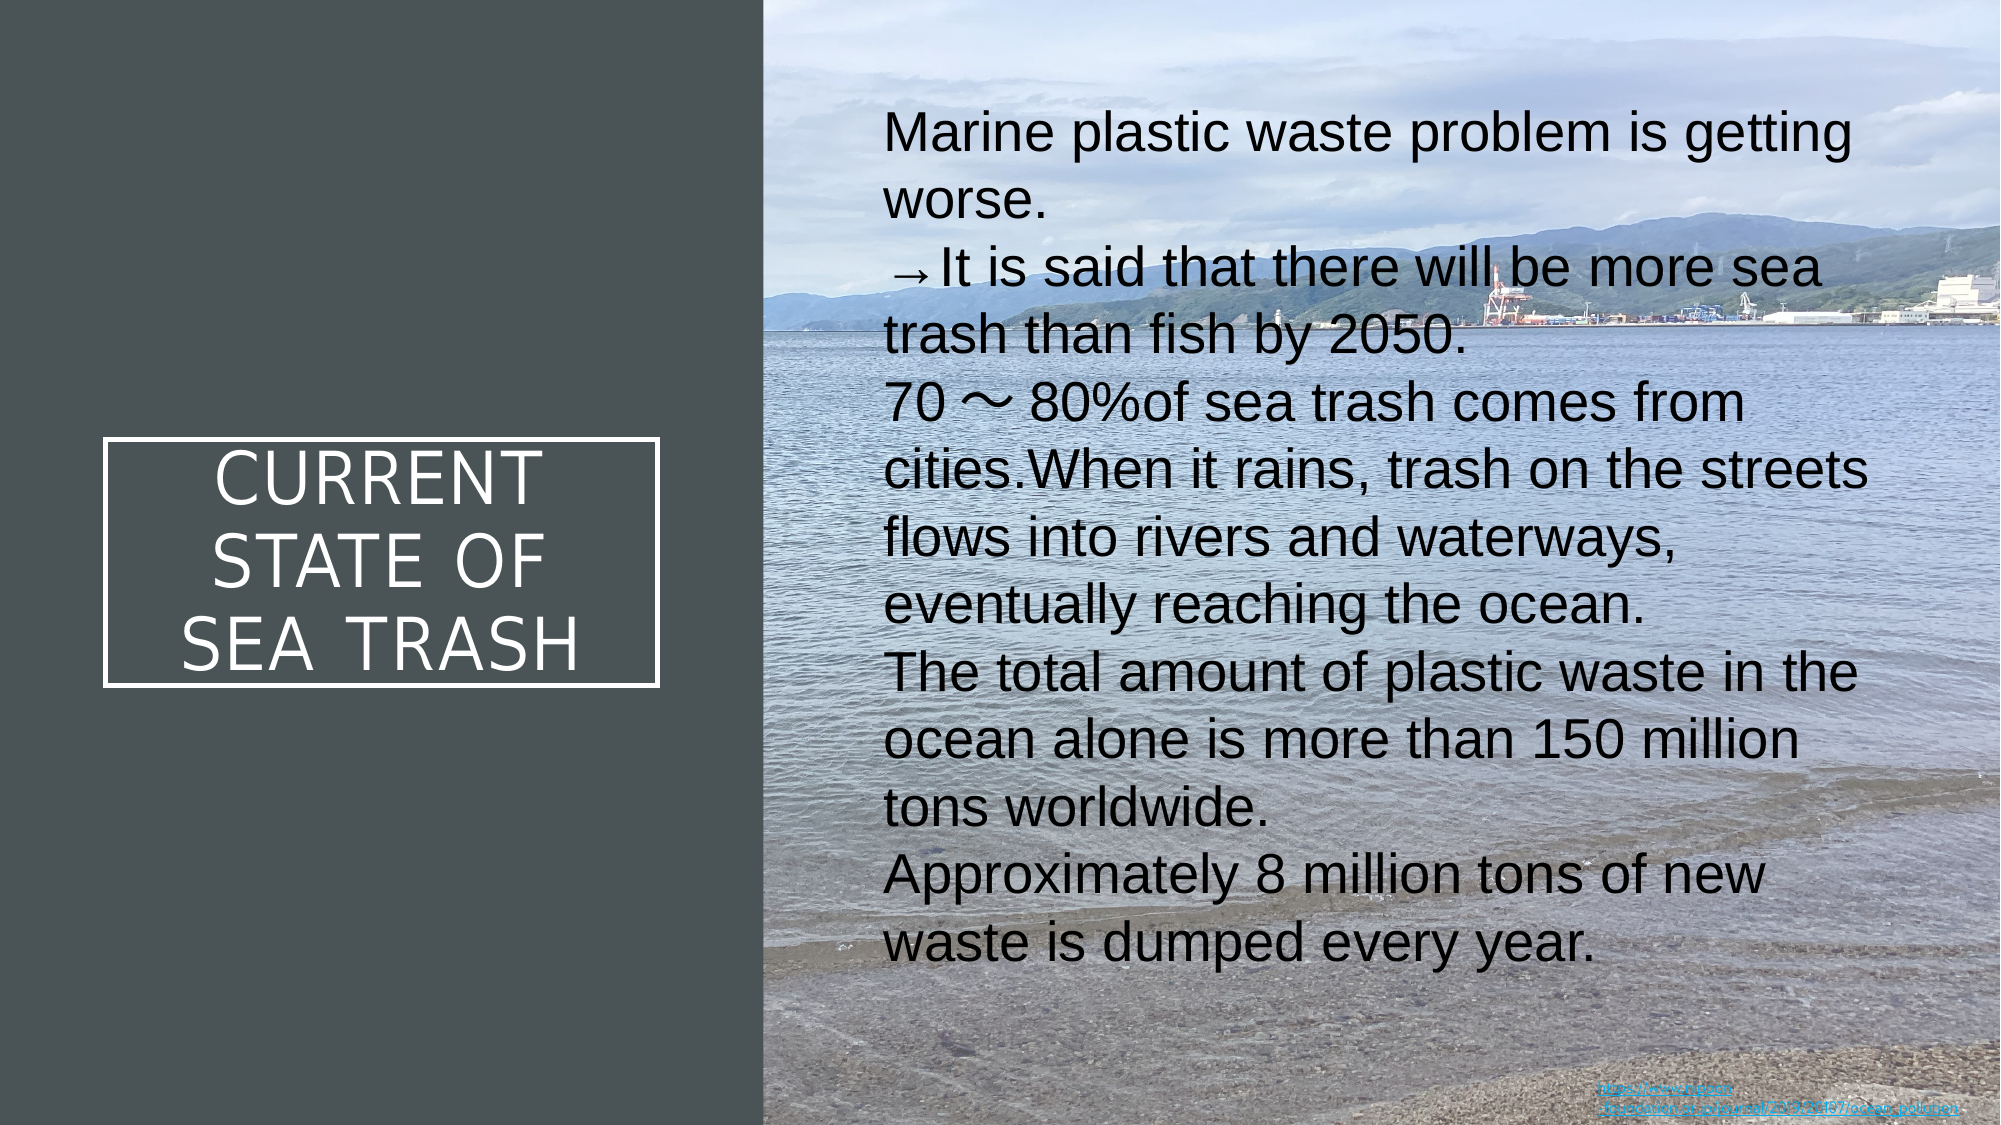

Marine plastic waste problem is getting worse.
→It is said that there will be more sea trash than fish by 2050.
70〜80%of sea trash comes from cities.When it rains, trash on the streets flows into rivers and waterways, eventually reaching the ocean.
The total amount of plastic waste in the ocean alone is more than 150 million tons worldwide.
Approximately 8 million tons of new waste is dumped every year.

# Current state of sea trash
https://www.nippon-foundation.or.jp/journal/2019/20107/ocean_pollution